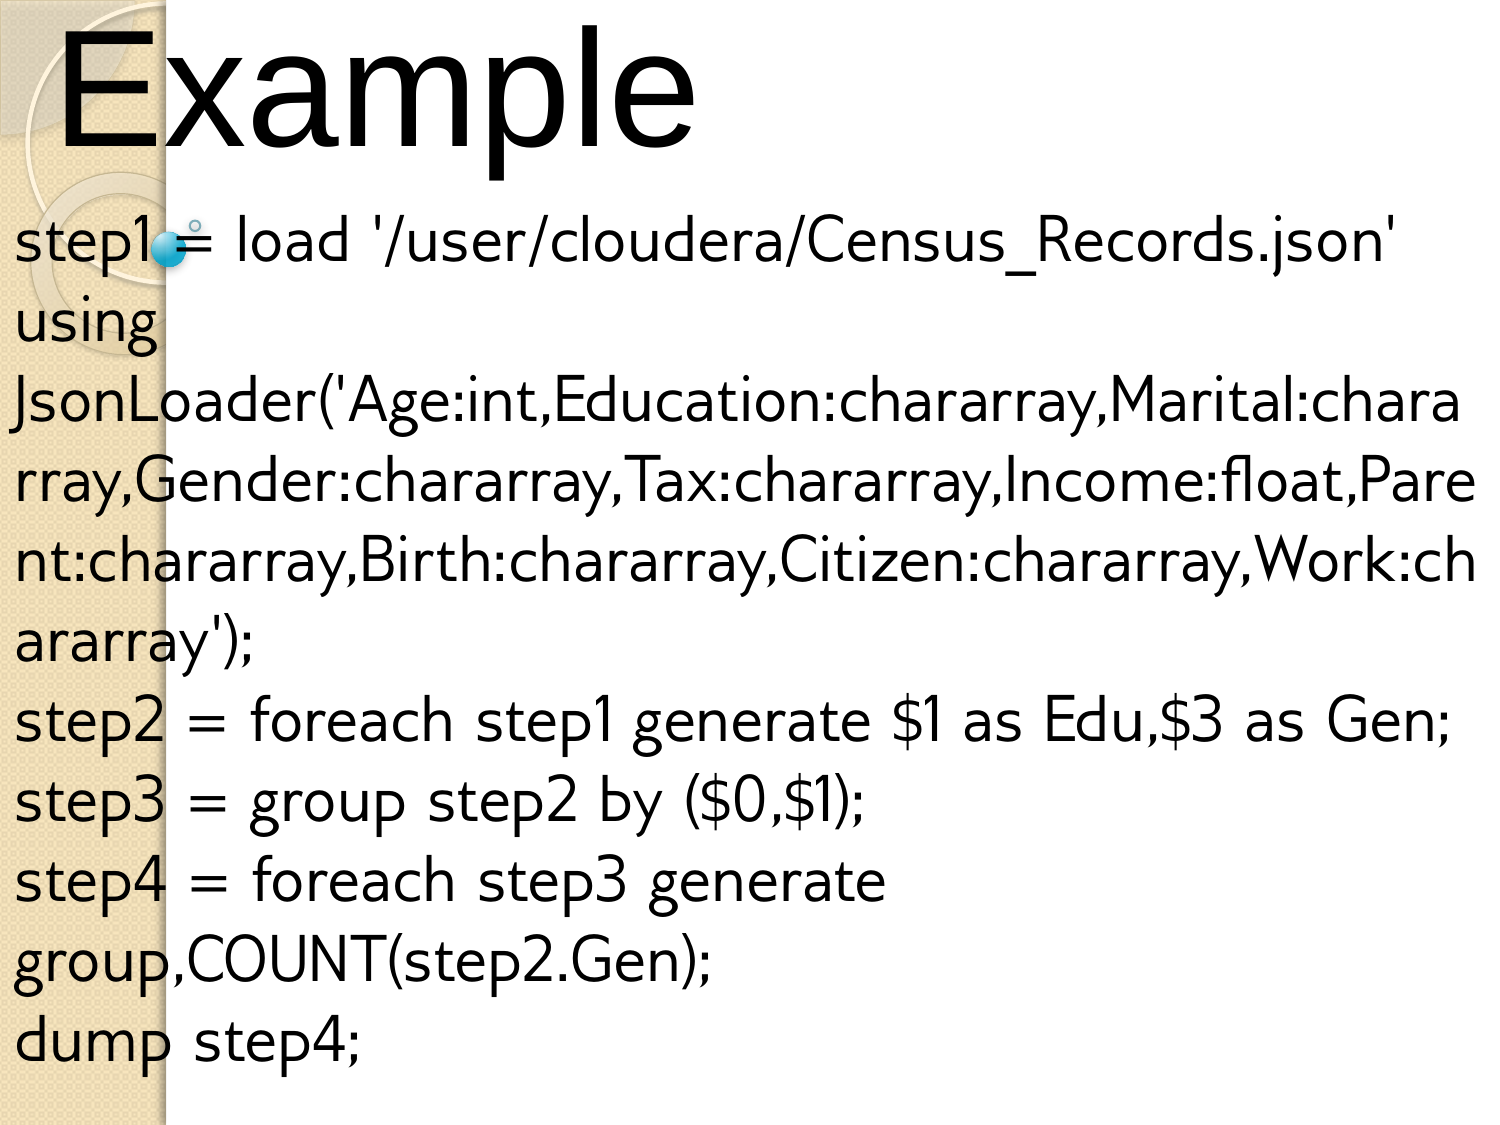

# Example
step1 = load '/user/cloudera/Census_Records.json' using JsonLoader('Age:int,Education:chararray,Marital:chararray,Gender:chararray,Tax:chararray,Income:float,Parent:chararray,Birth:chararray,Citizen:chararray,Work:chararray');
step2 = foreach step1 generate $1 as Edu,$3 as Gen;
step3 = group step2 by ($0,$1);
step4 = foreach step3 generate group,COUNT(step2.Gen);
dump step4;